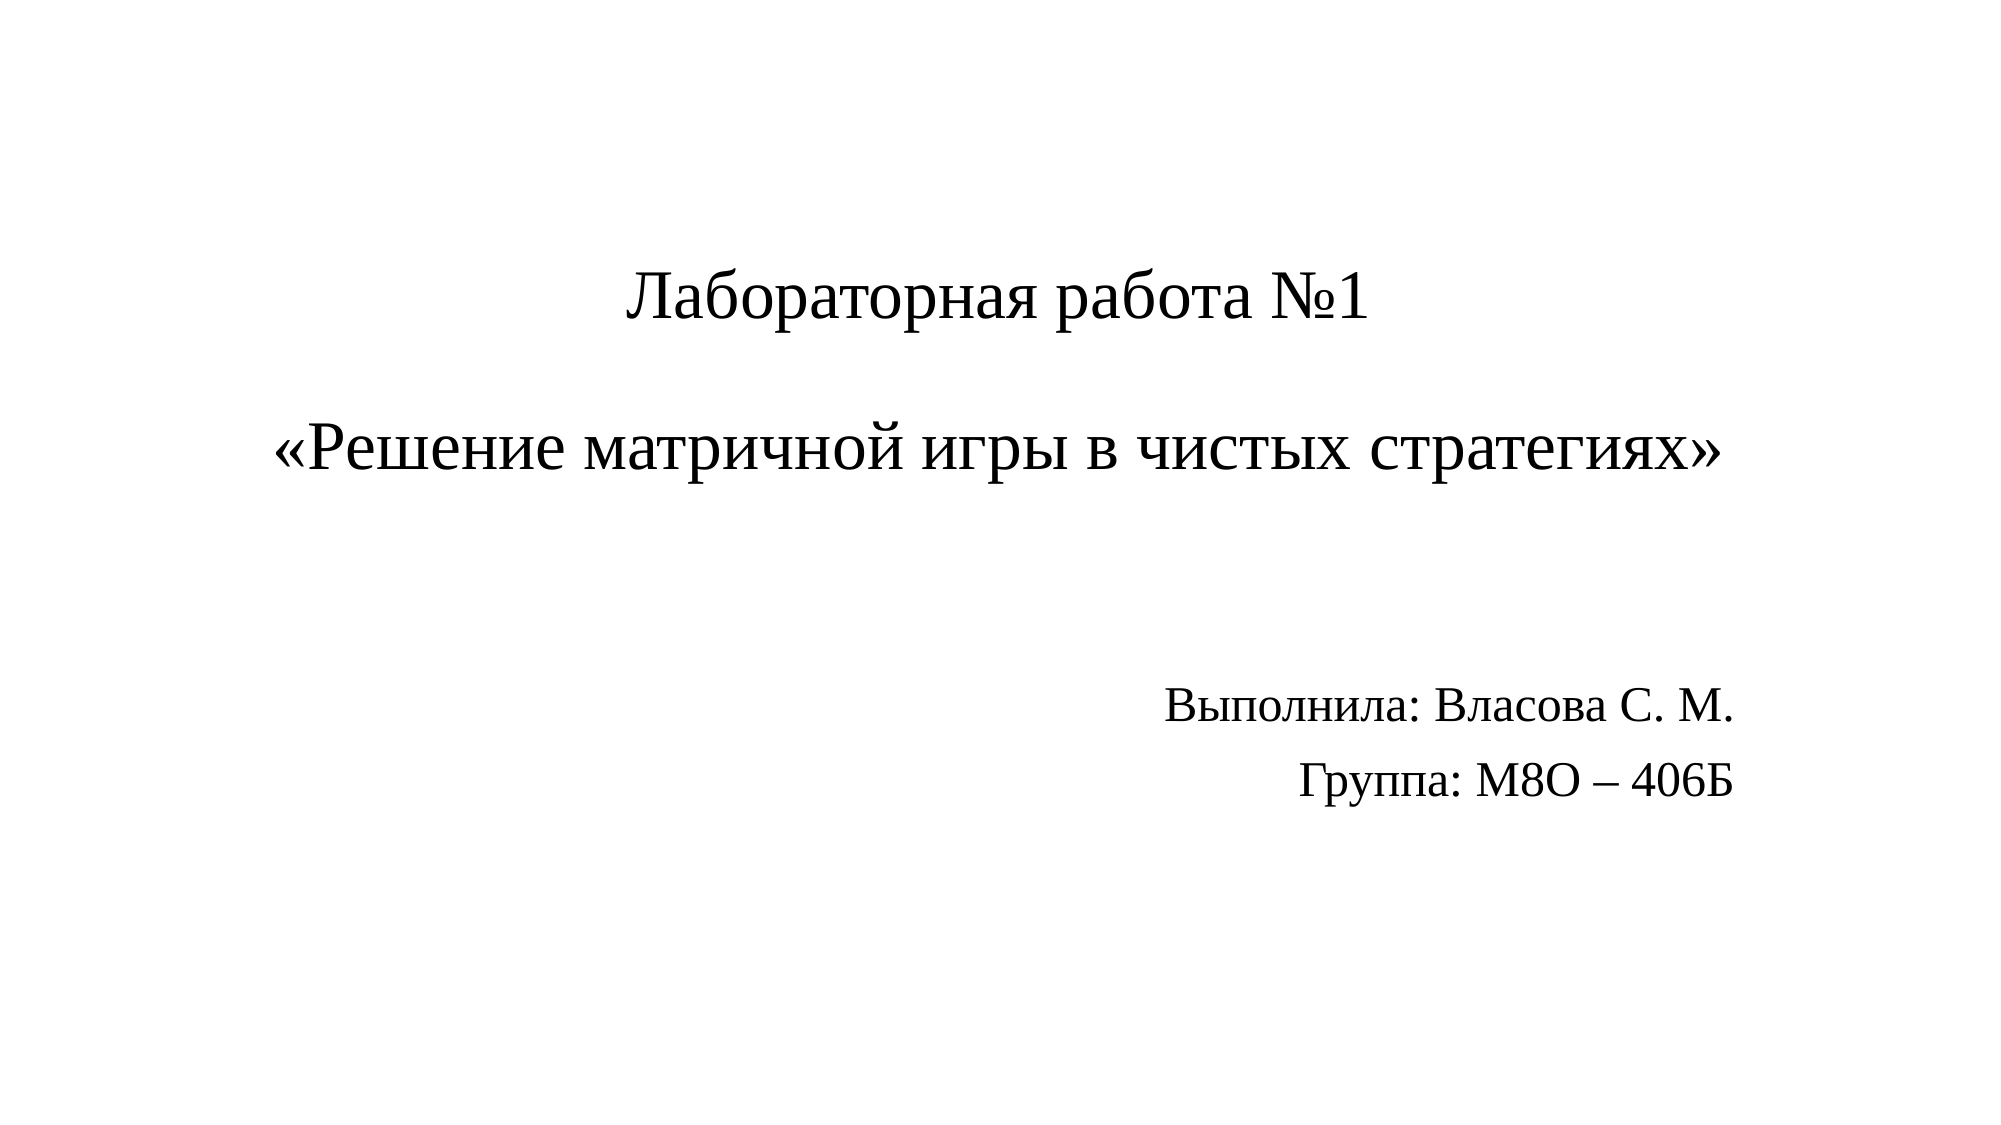

# Лабораторная работа №1 «Решение матричной игры в чистых стратегиях»
Выполнила: Власова С. М.
Группа: М8О – 406Б